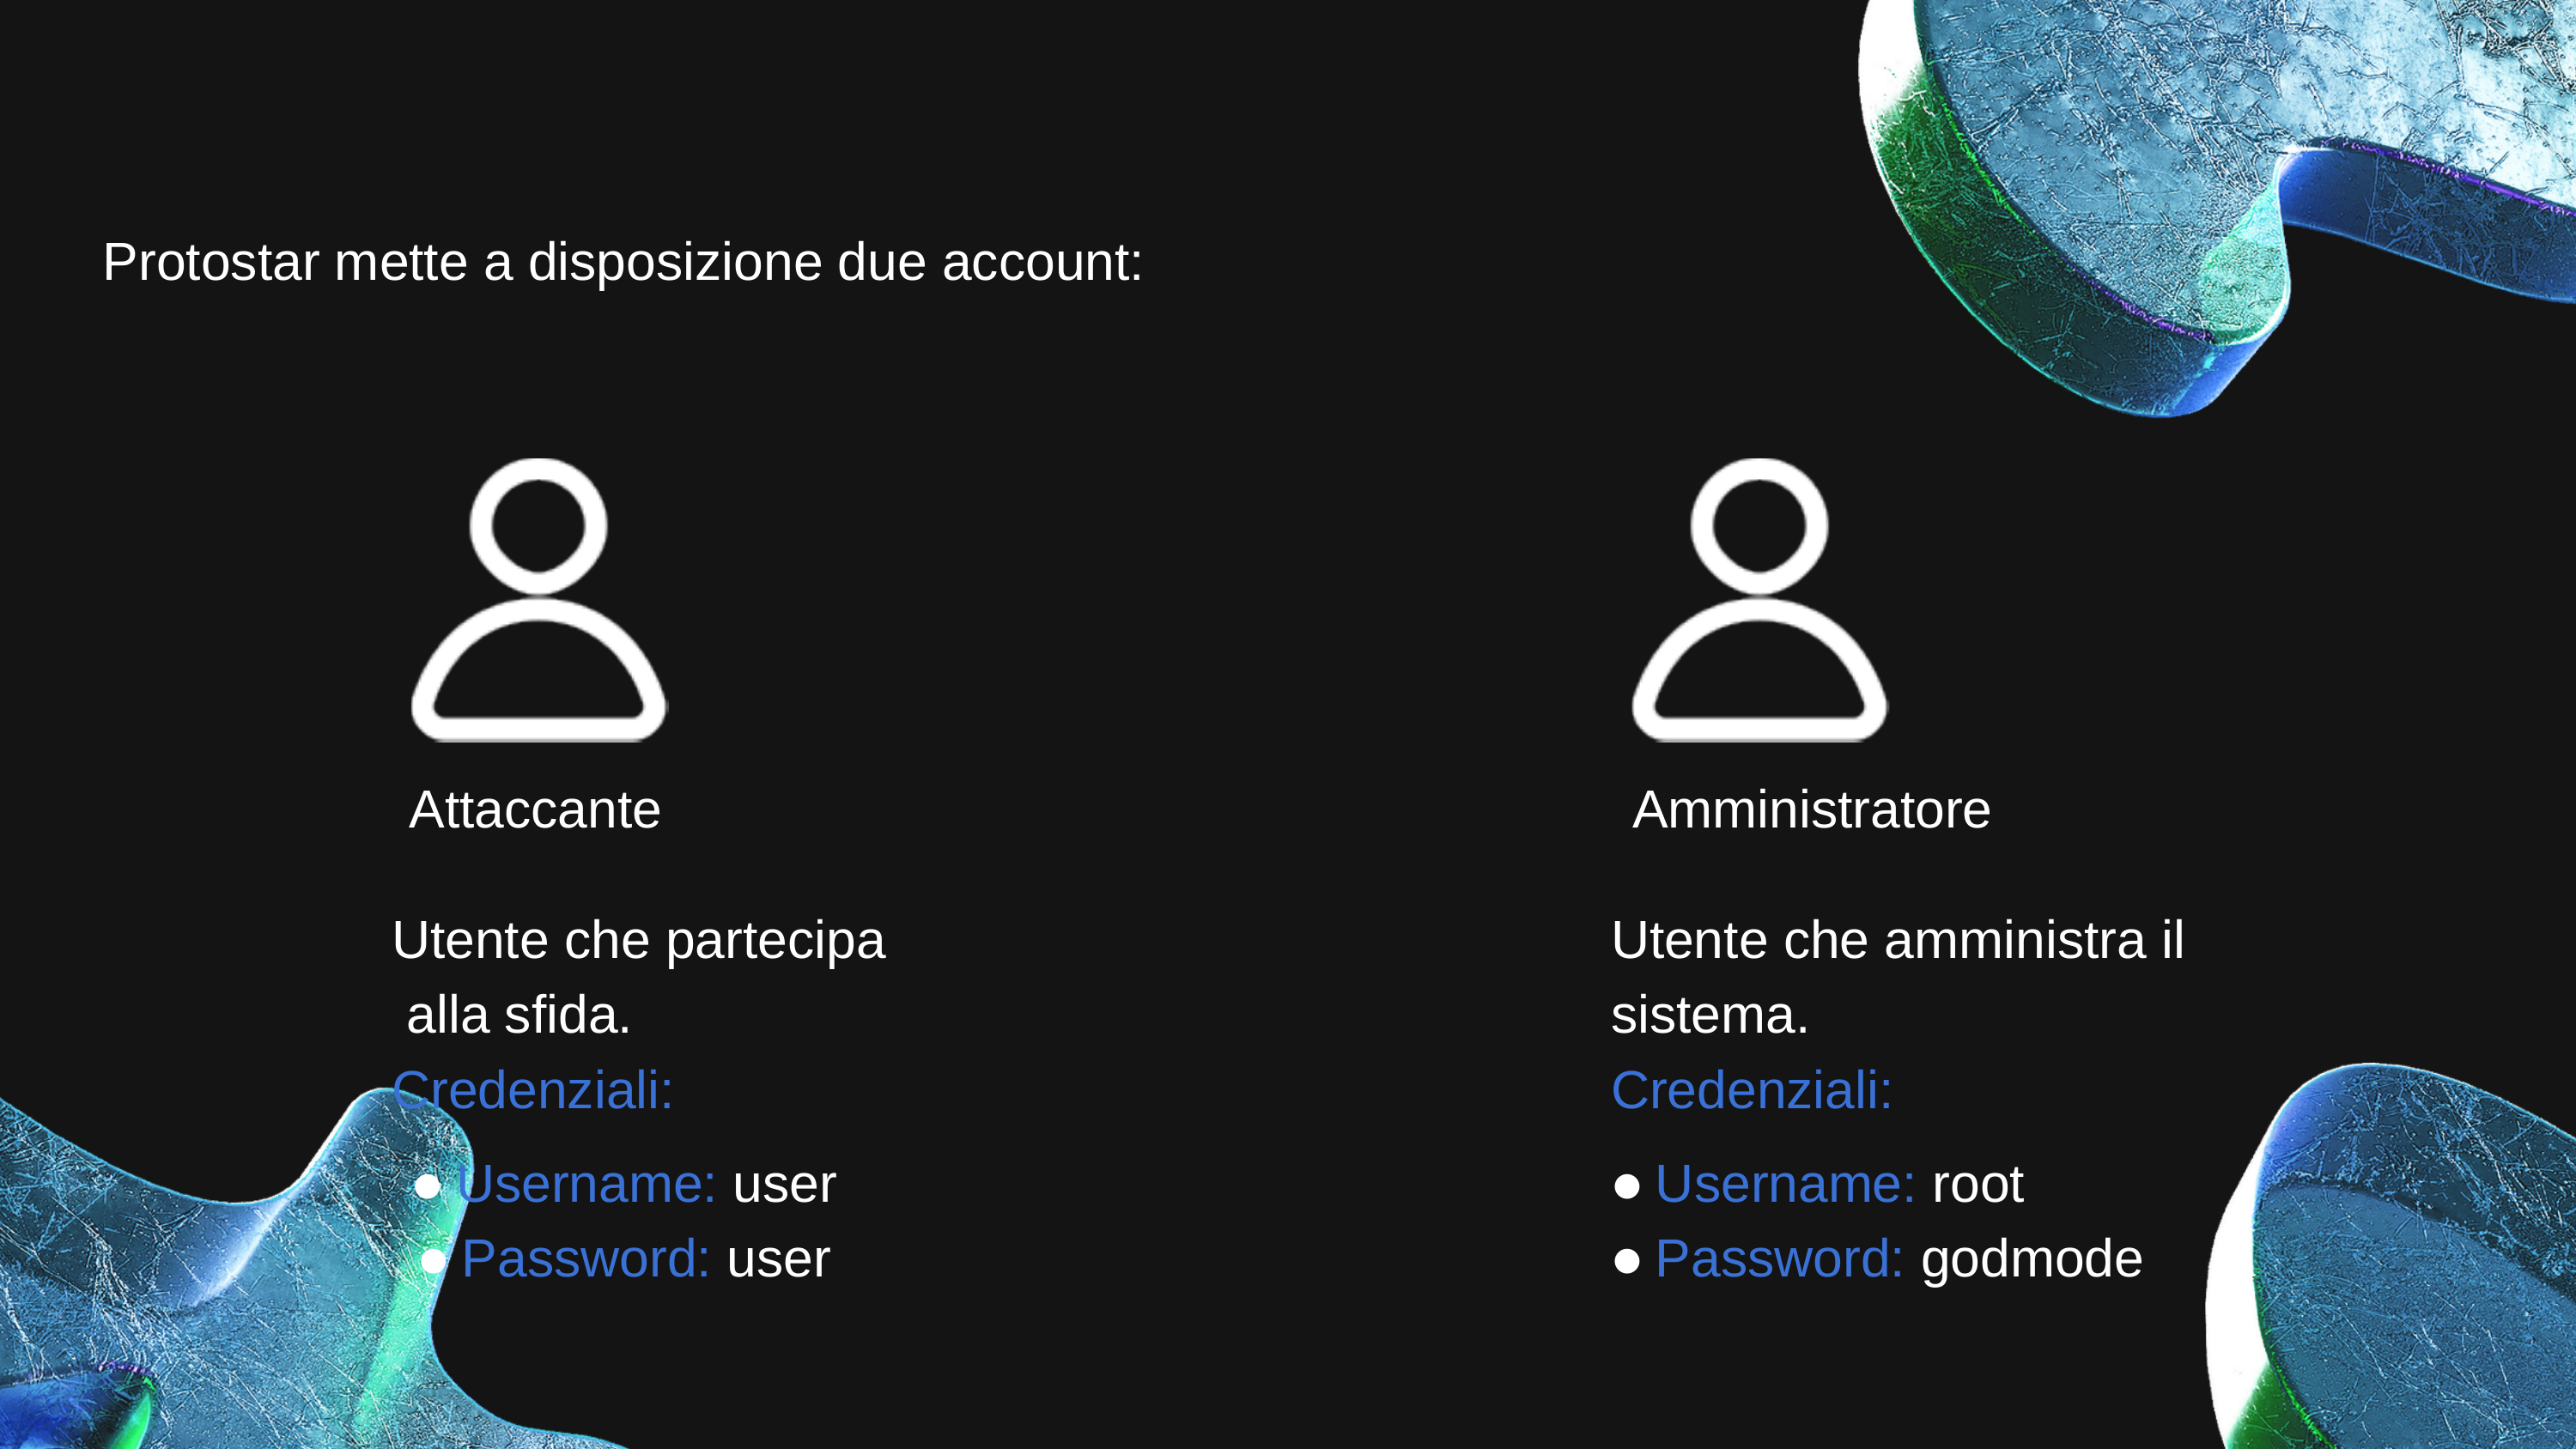

Protostar mette a disposizione due account:

Attaccante
Amministratore
Utente che partecipa
 alla sfida.
Credenziali:
Utente che amministra il
sistema.
Credenziali:

● Username: user
● Password: user
● Username: root
● Password: godmode